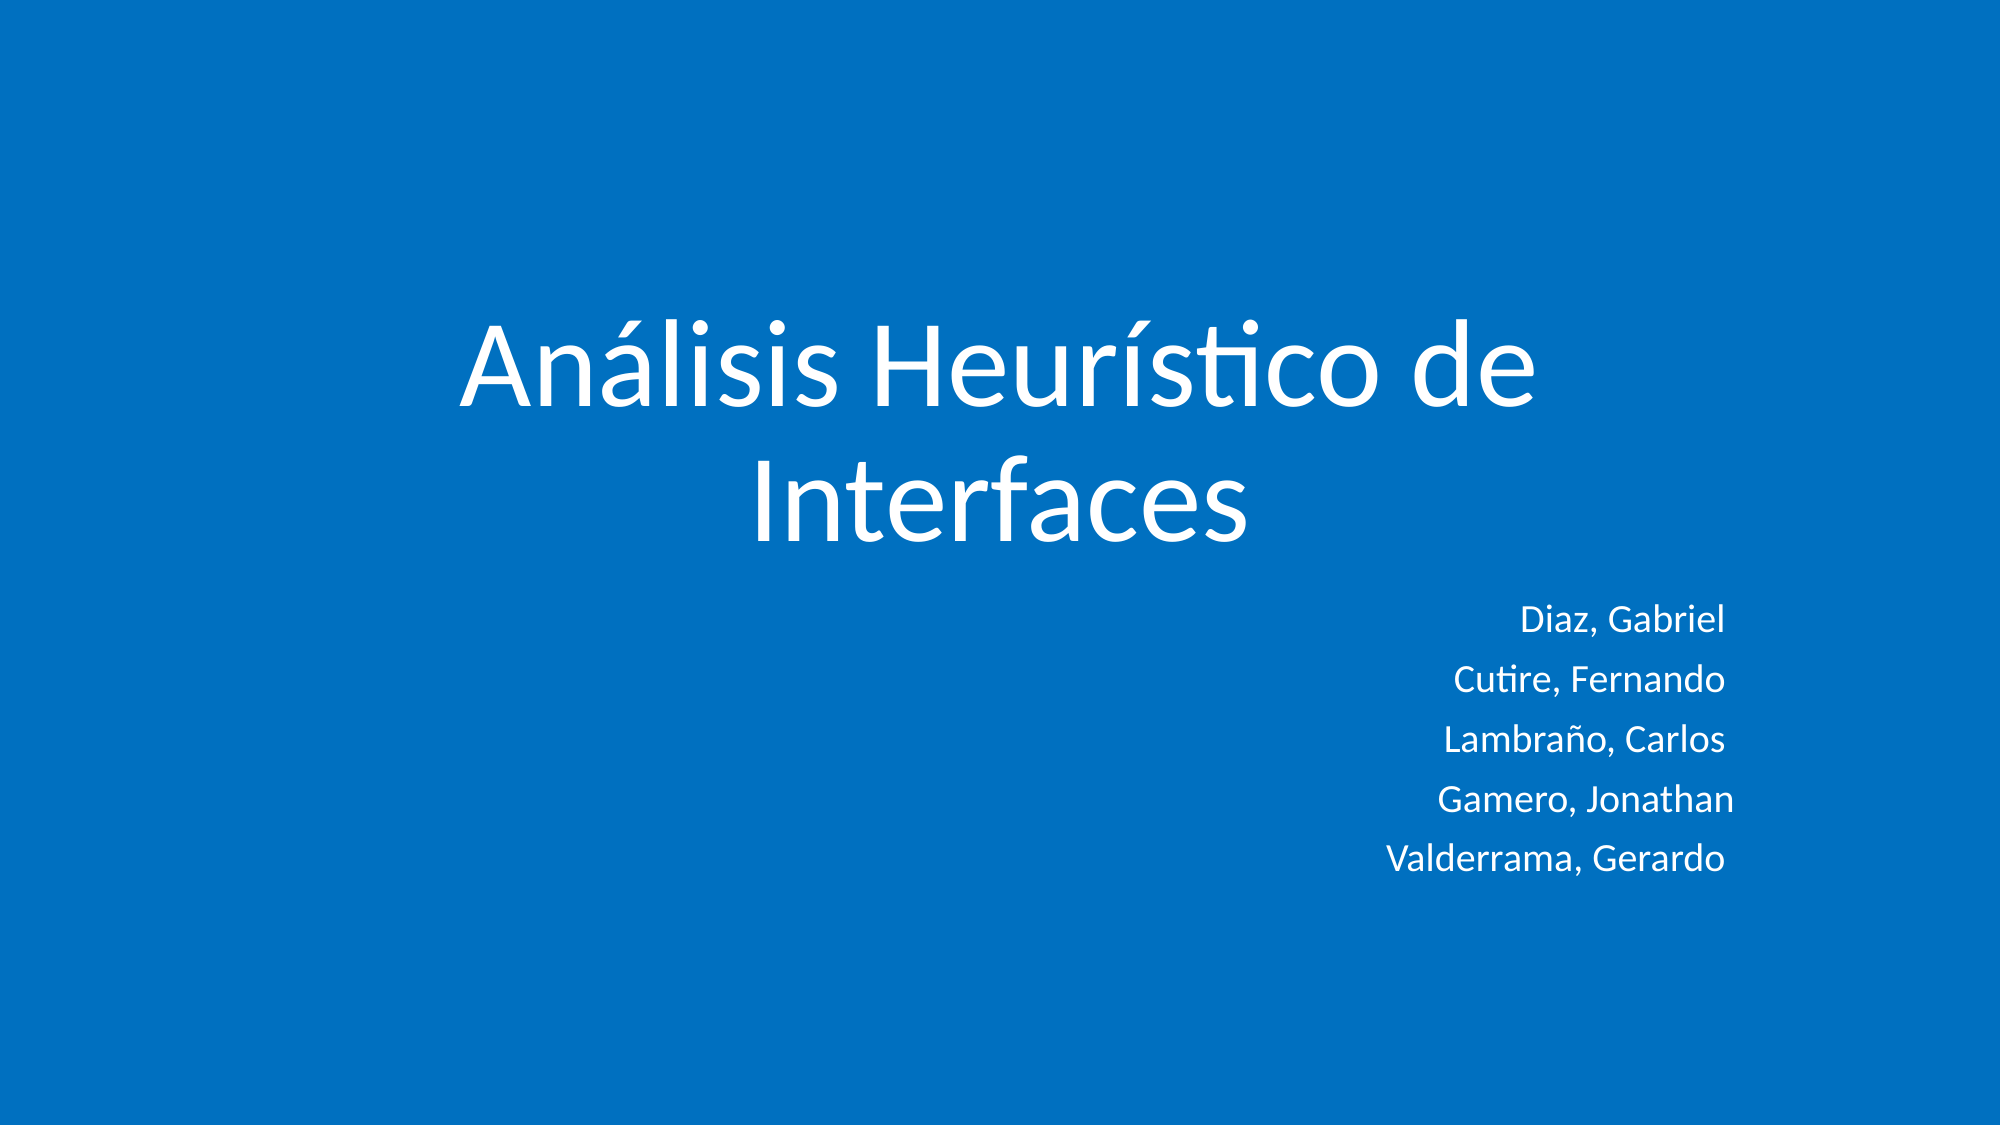

# Análisis Heurístico de Interfaces
Diaz, Gabriel
Cutire, Fernando
Lambraño, Carlos
Gamero, Jonathan
Valderrama, Gerardo